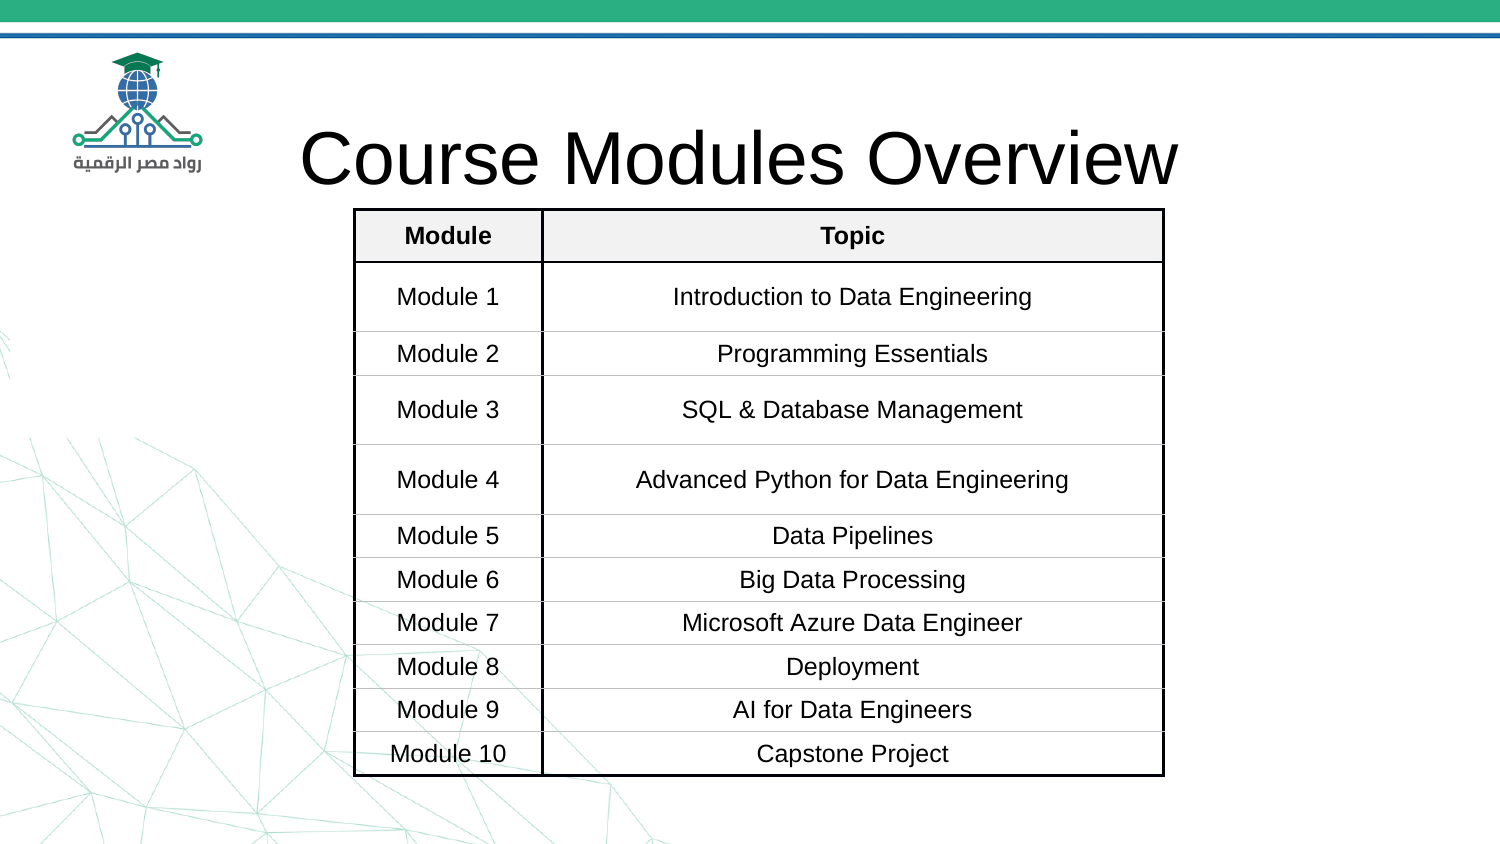

# Course Modules Overview

| Module | Topic |
| --- | --- |
| Module 1 | Introduction to Data Engineering |
| Module 2 | Programming Essentials |
| Module 3 | SQL & Database Management |
| Module 4 | Advanced Python for Data Engineering |
| Module 5 | Data Pipelines |
| Module 6 | Big Data Processing |
| Module 7 | Microsoft Azure Data Engineer |
| Module 8 | Deployment |
| Module 9 | AI for Data Engineers |
| Module 10 | Capstone Project |